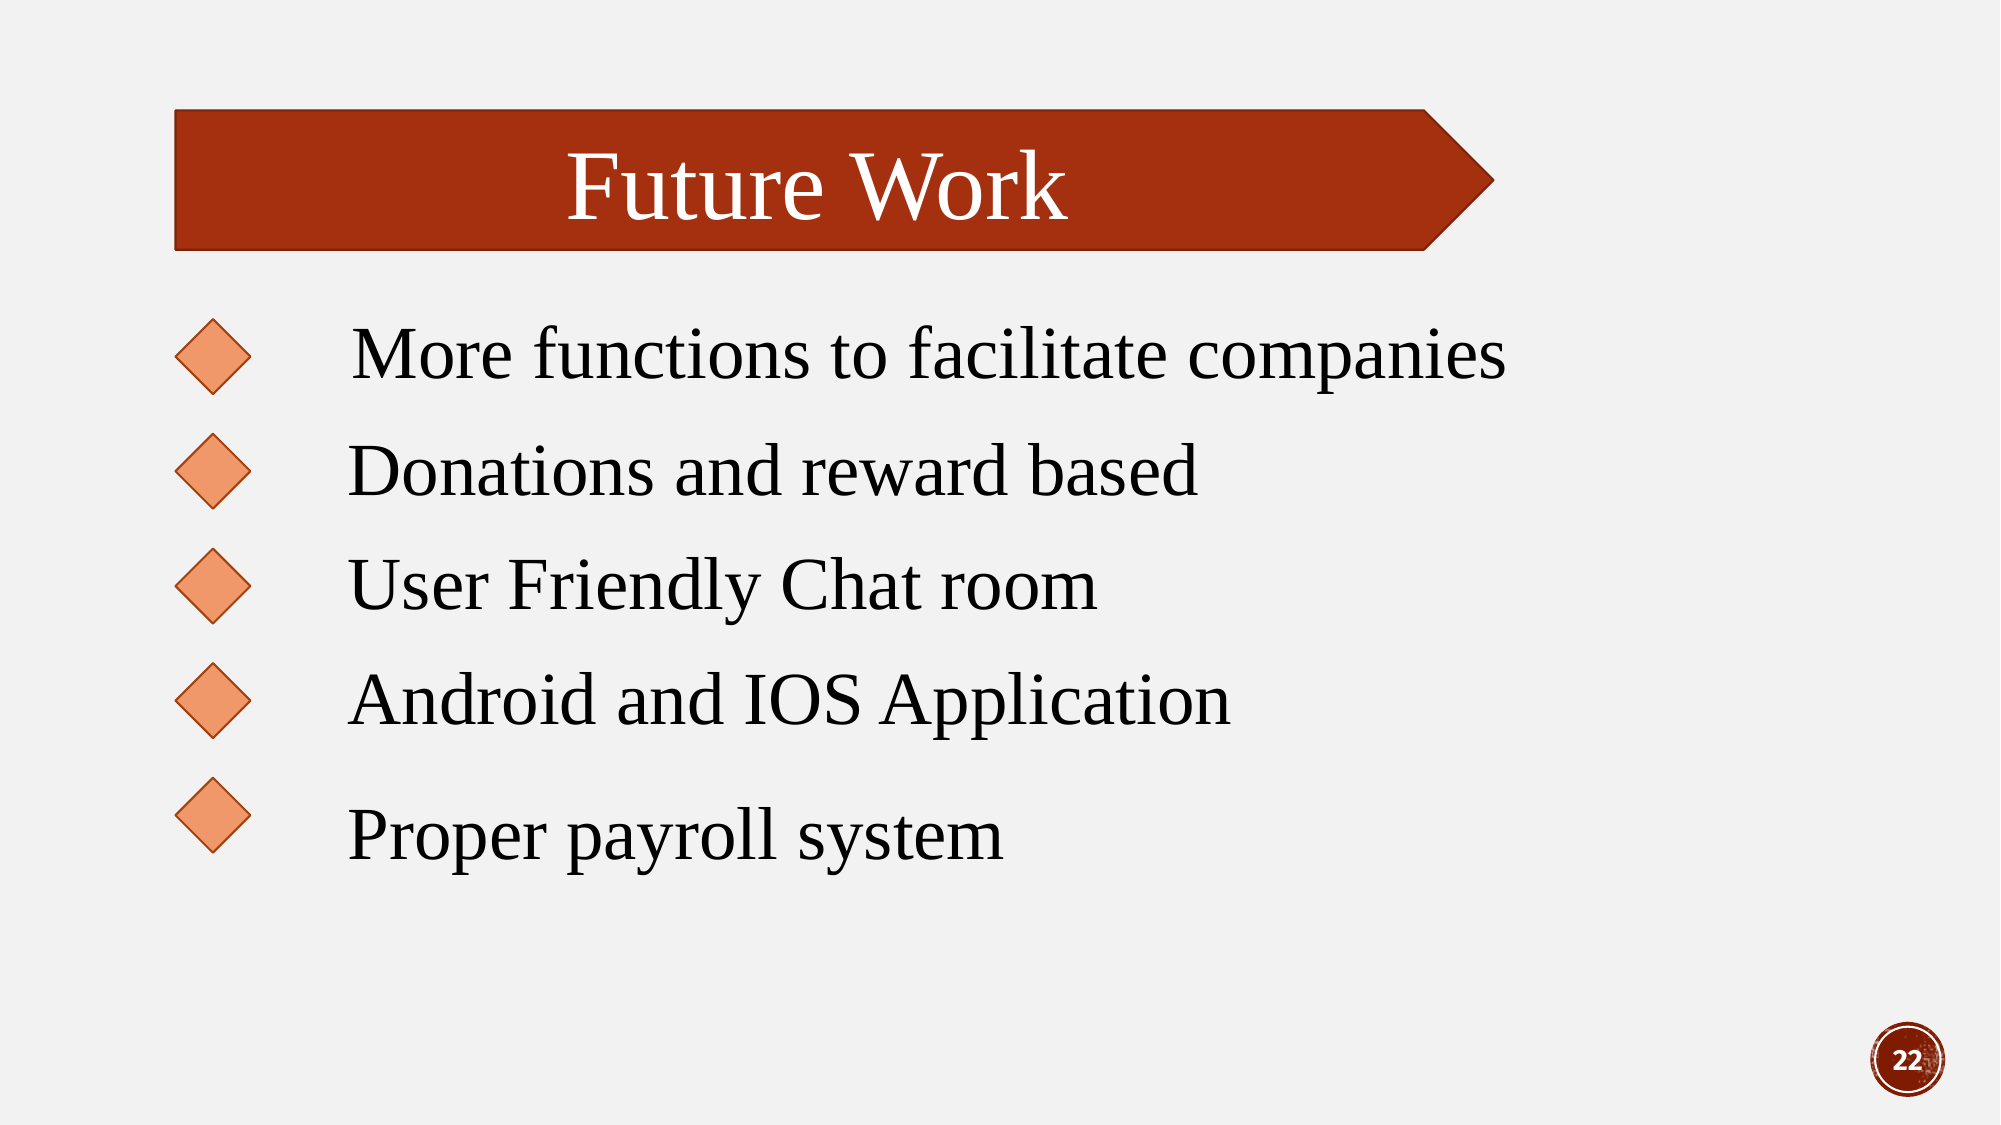

Future Work
More functions to facilitate companies

Donations and reward based

User Friendly Chat room

Android and IOS Application

Proper payroll system
22